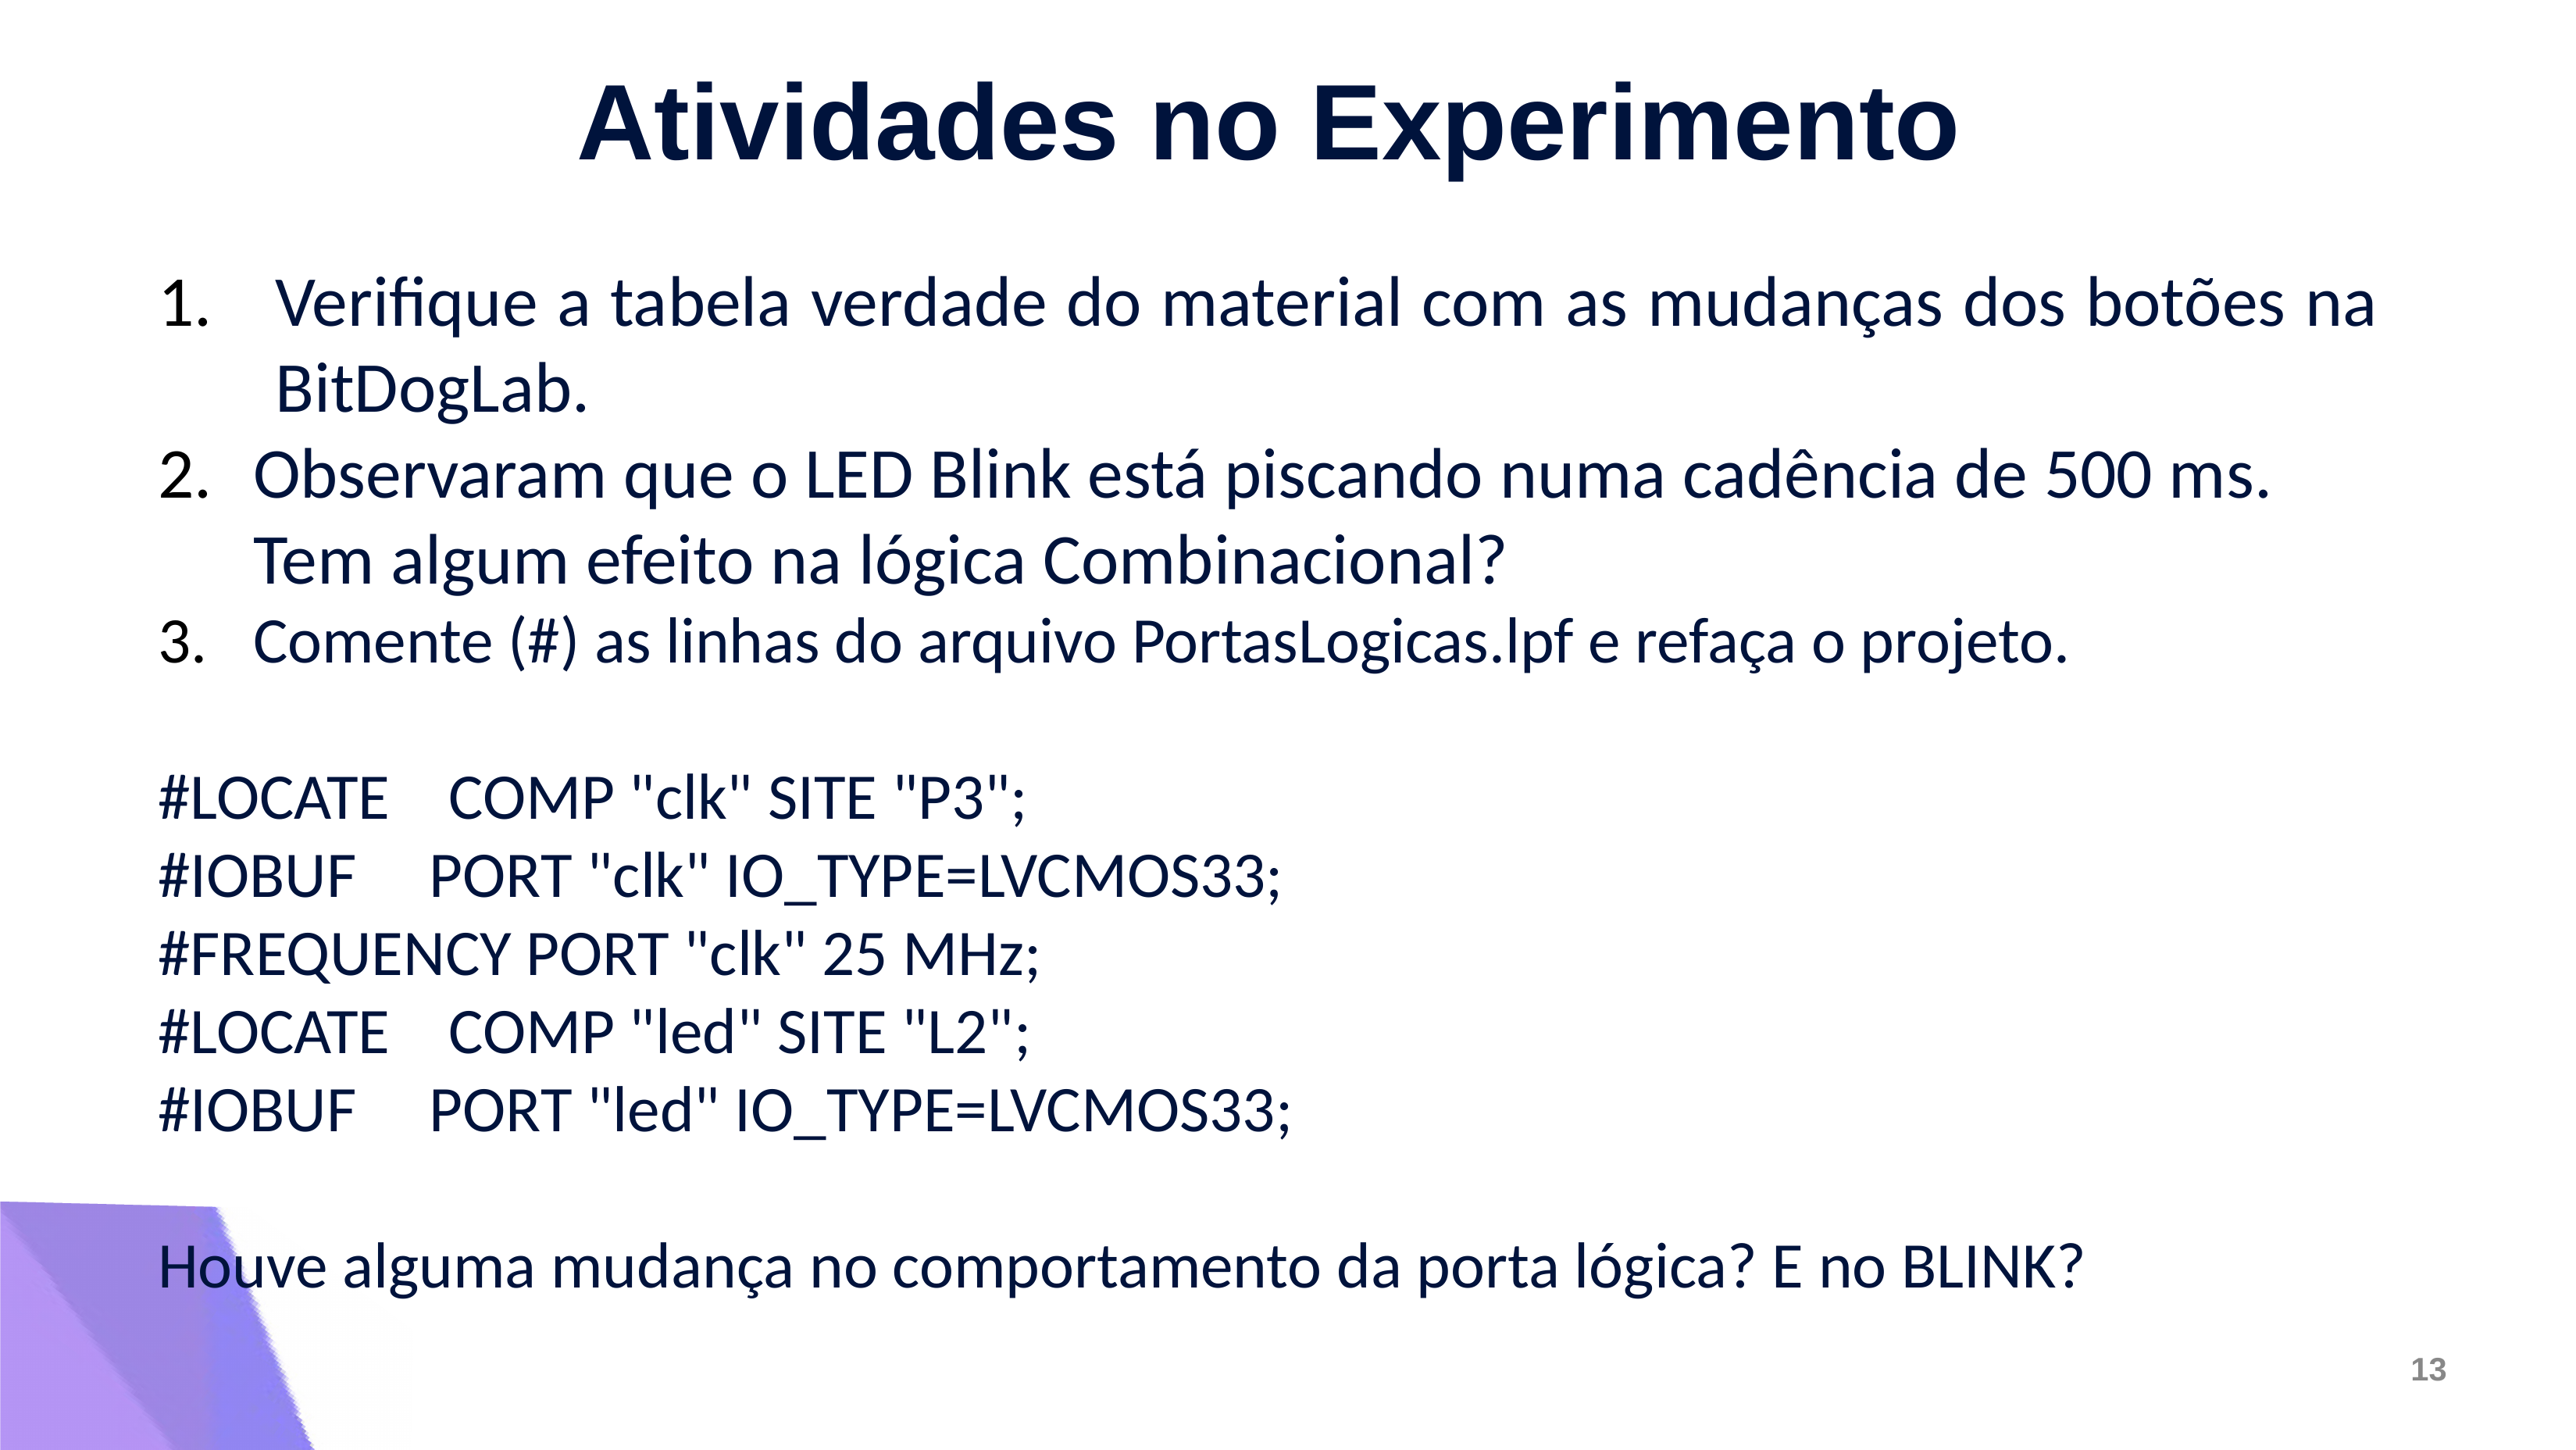

Atividades no Experimento
Verifique a tabela verdade do material com as mudanças dos botões na BitDogLab.
Observaram que o LED Blink está piscando numa cadência de 500 ms. Tem algum efeito na lógica Combinacional?
Comente (#) as linhas do arquivo PortasLogicas.lpf e refaça o projeto.
#LOCATE    COMP "clk" SITE "P3";
#IOBUF     PORT "clk" IO_TYPE=LVCMOS33;
#FREQUENCY PORT "clk" 25 MHz;
#LOCATE    COMP "led" SITE "L2";
#IOBUF     PORT "led" IO_TYPE=LVCMOS33;

Houve alguma mudança no comportamento da porta lógica? E no BLINK?
13